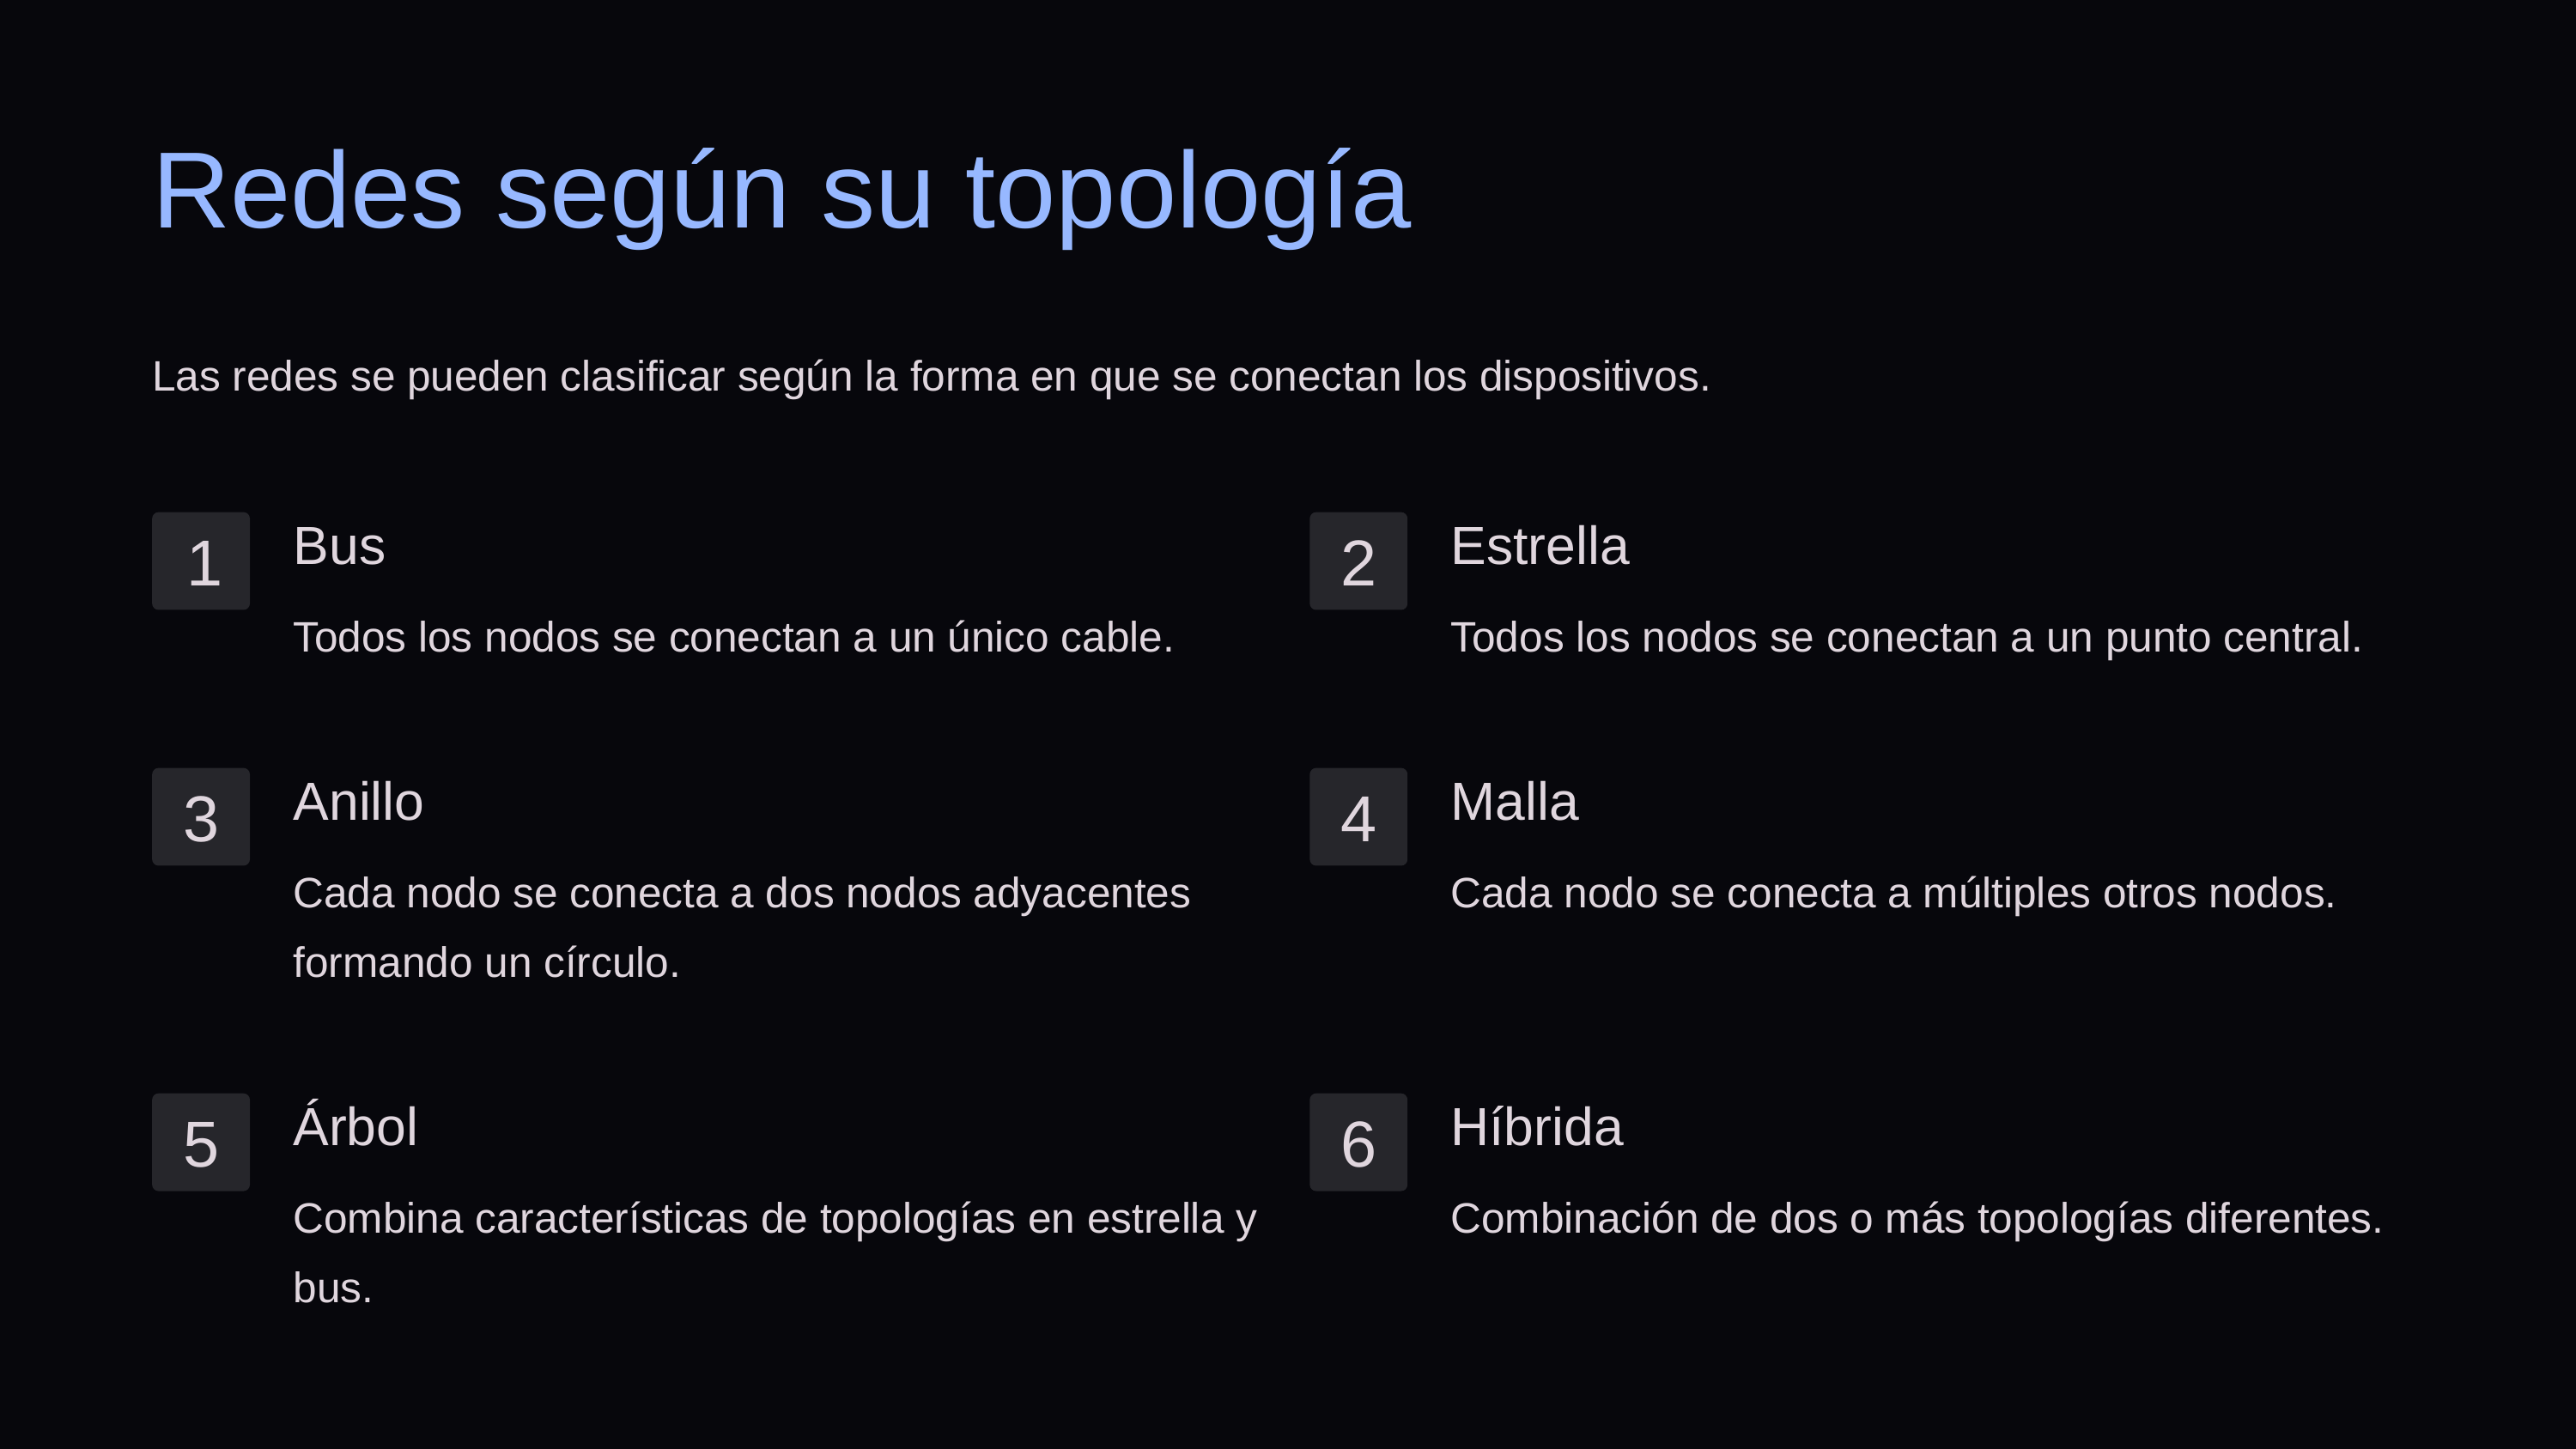

Redes según su topología
Las redes se pueden clasificar según la forma en que se conectan los dispositivos.
Bus
Estrella

1
2
Todos los nodos se conectan a un único cable.
Todos los nodos se conectan a un punto central.
Anillo
Malla

3
4
Cada nodo se conecta a dos nodos adyacentes formando un círculo.
Cada nodo se conecta a múltiples otros nodos.
Árbol
Híbrida

5
6
Combina características de topologías en estrella y bus.
Combinación de dos o más topologías diferentes.